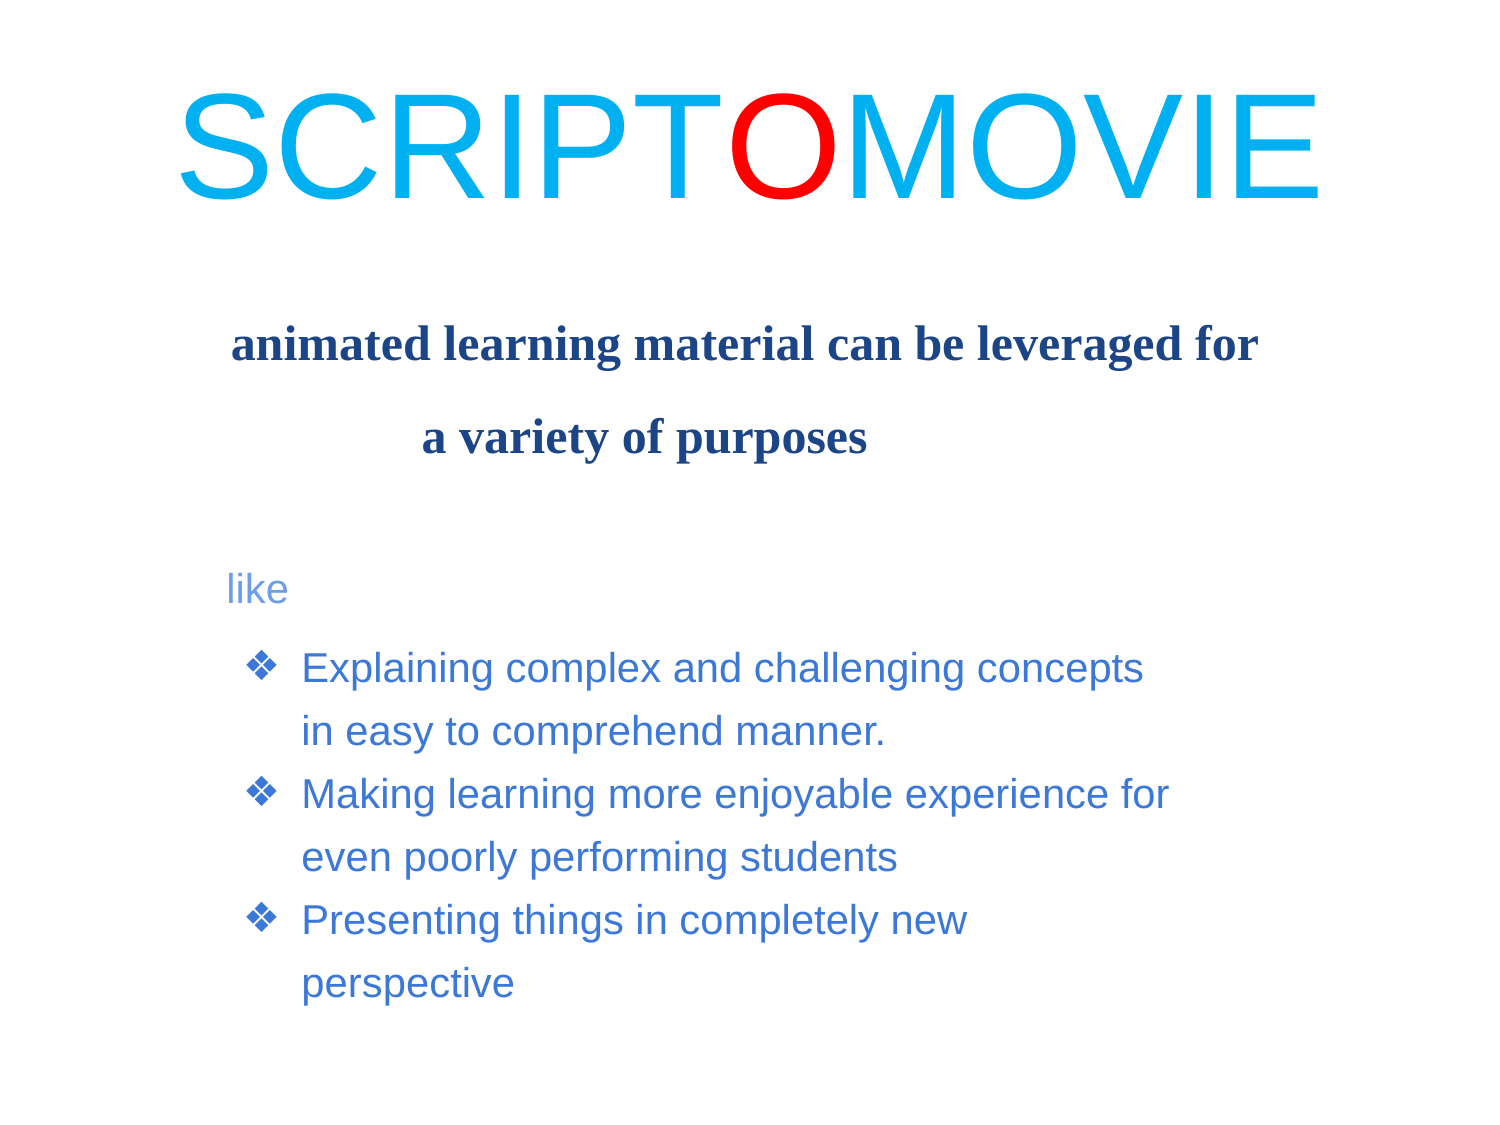

# SCRIPTOMOVIE
                animated learning material can be leveraged for a variety of purposes

like
Explaining complex and challenging concepts in easy to comprehend manner.
Making learning more enjoyable experience for even poorly performing students
Presenting things in completely new perspective